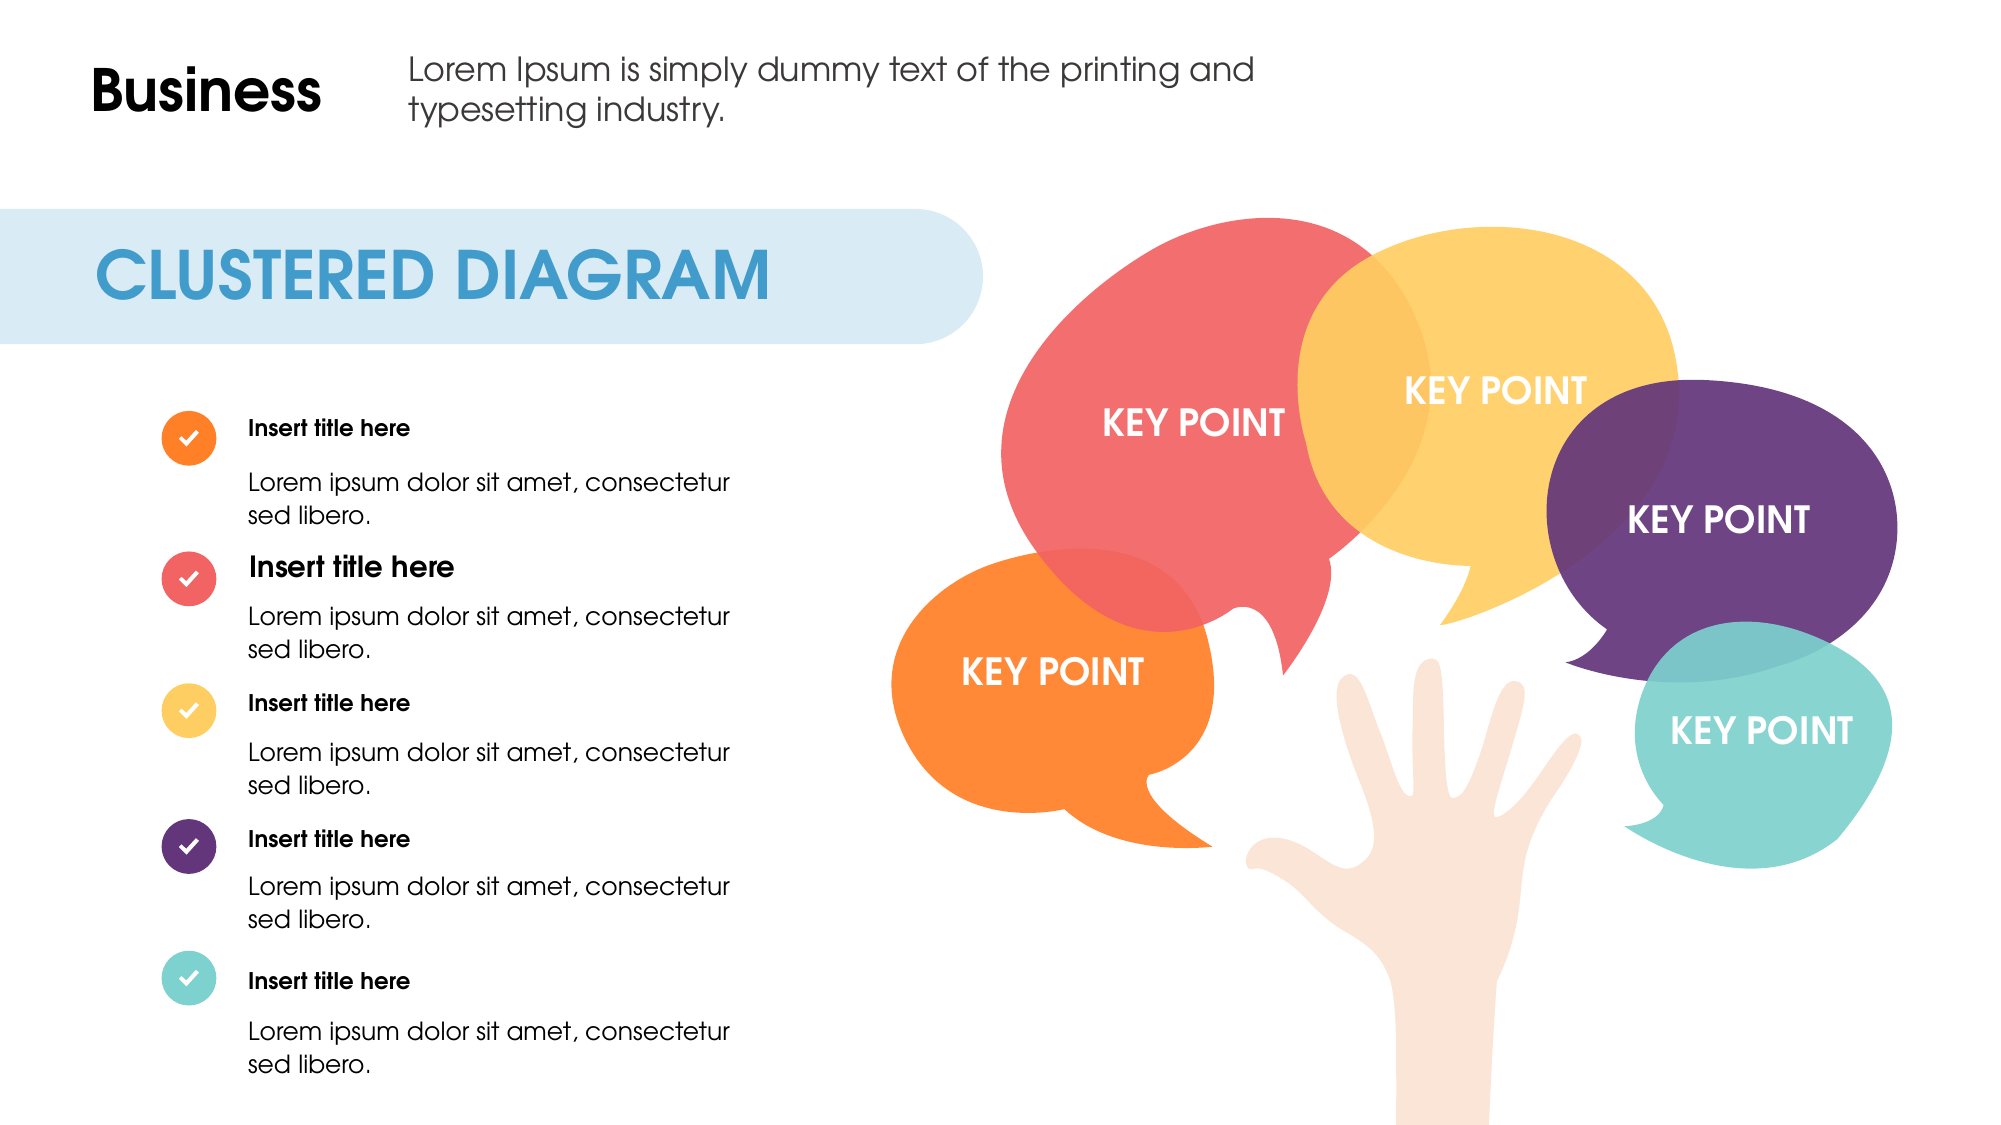

Lorem Ipsum is simply dummy text of the printing and typesetting industry.
Business

CLUSTERED DIAGRAM

KEY POINT

KEY POINT
Insert title here

Lorem ipsum dolor sit amet, consectetur sed libero.
KEY POINT
Insert title here

Lorem ipsum dolor sit amet, consectetur sed libero.

KEY POINT

Insert title here

KEY POINT
Lorem ipsum dolor sit amet, consectetur sed libero.
Insert title here

Lorem ipsum dolor sit amet, consectetur sed libero.

Insert title here
Lorem ipsum dolor sit amet, consectetur sed libero.